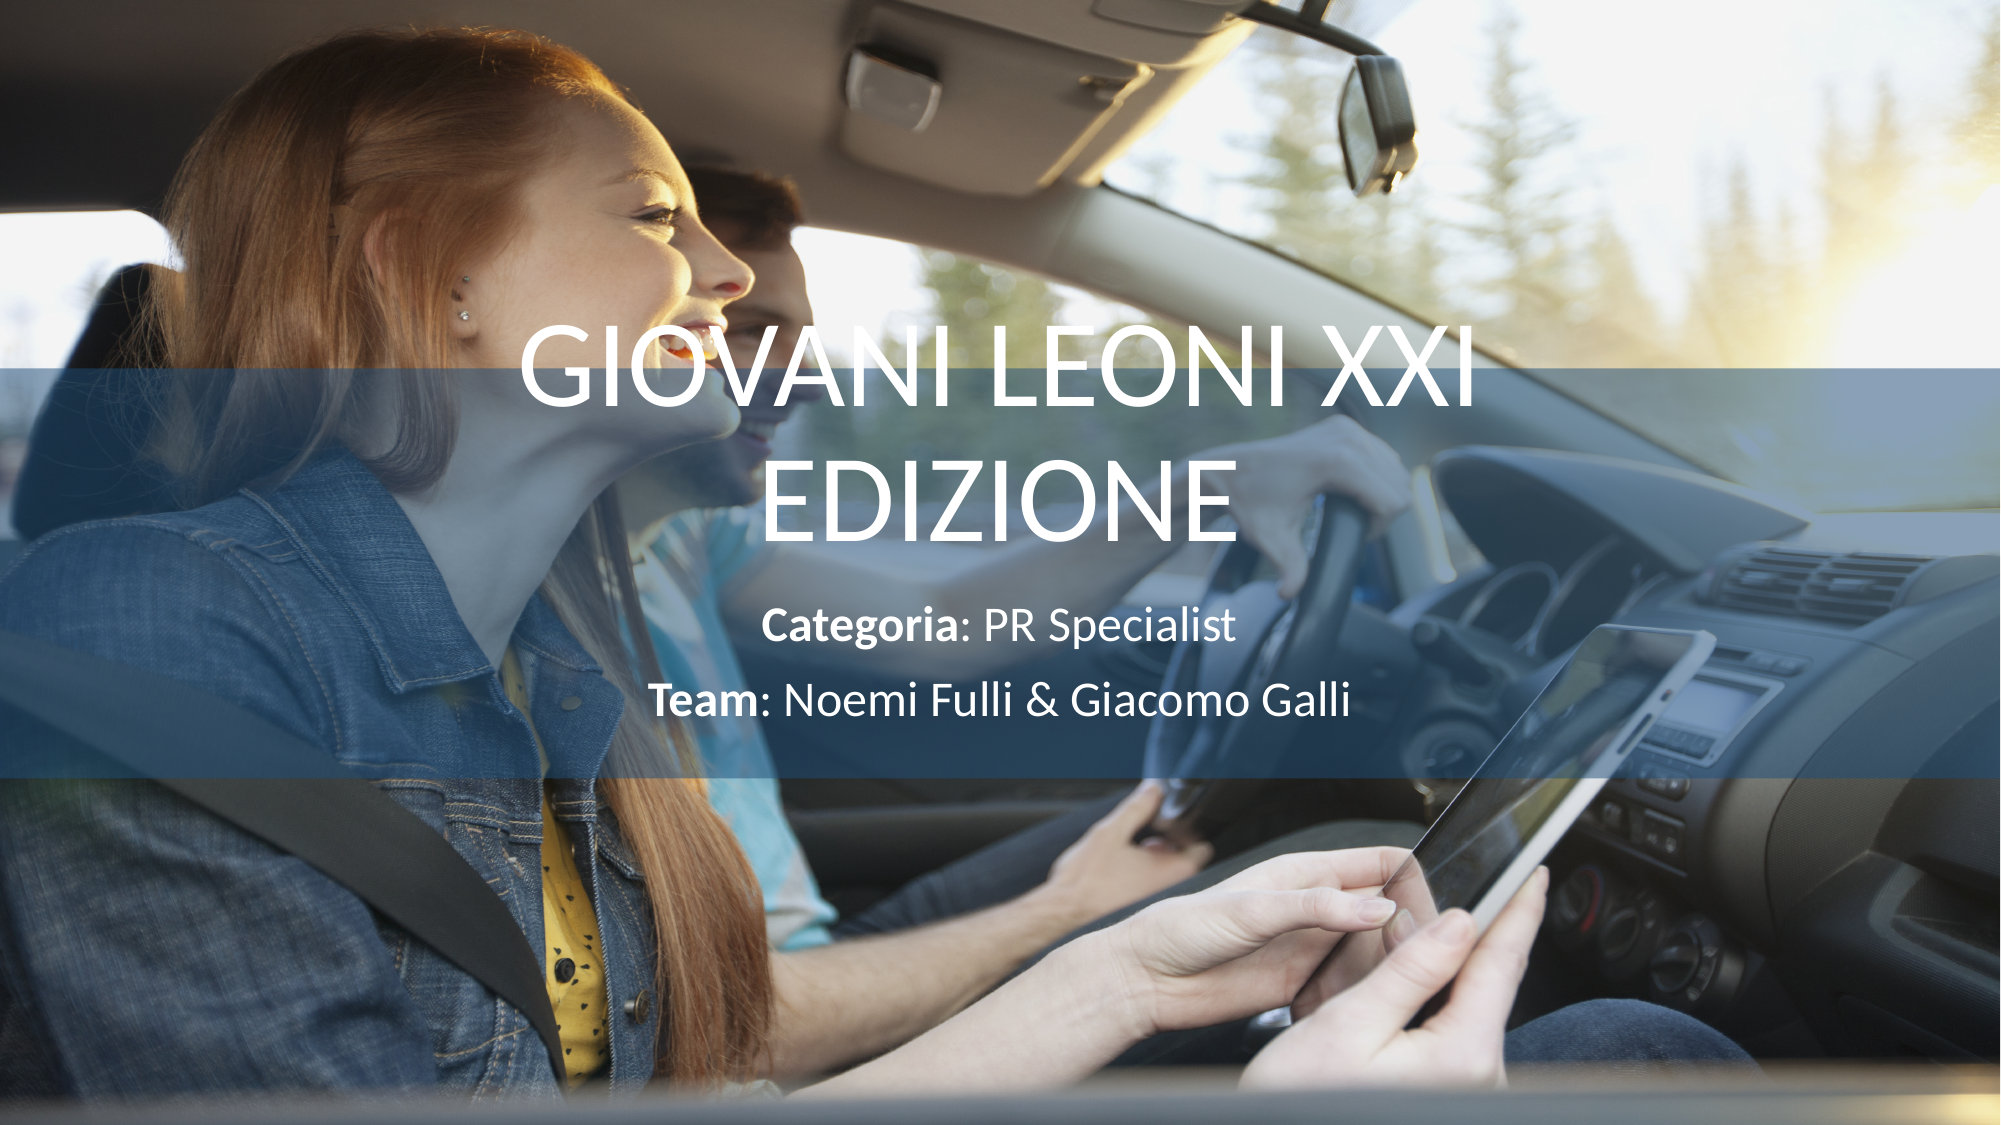

# GIOVANI LEONI XXI EDIZIONE

Categoria: PR Specialist
Team: Noemi Fulli & Giacomo Galli